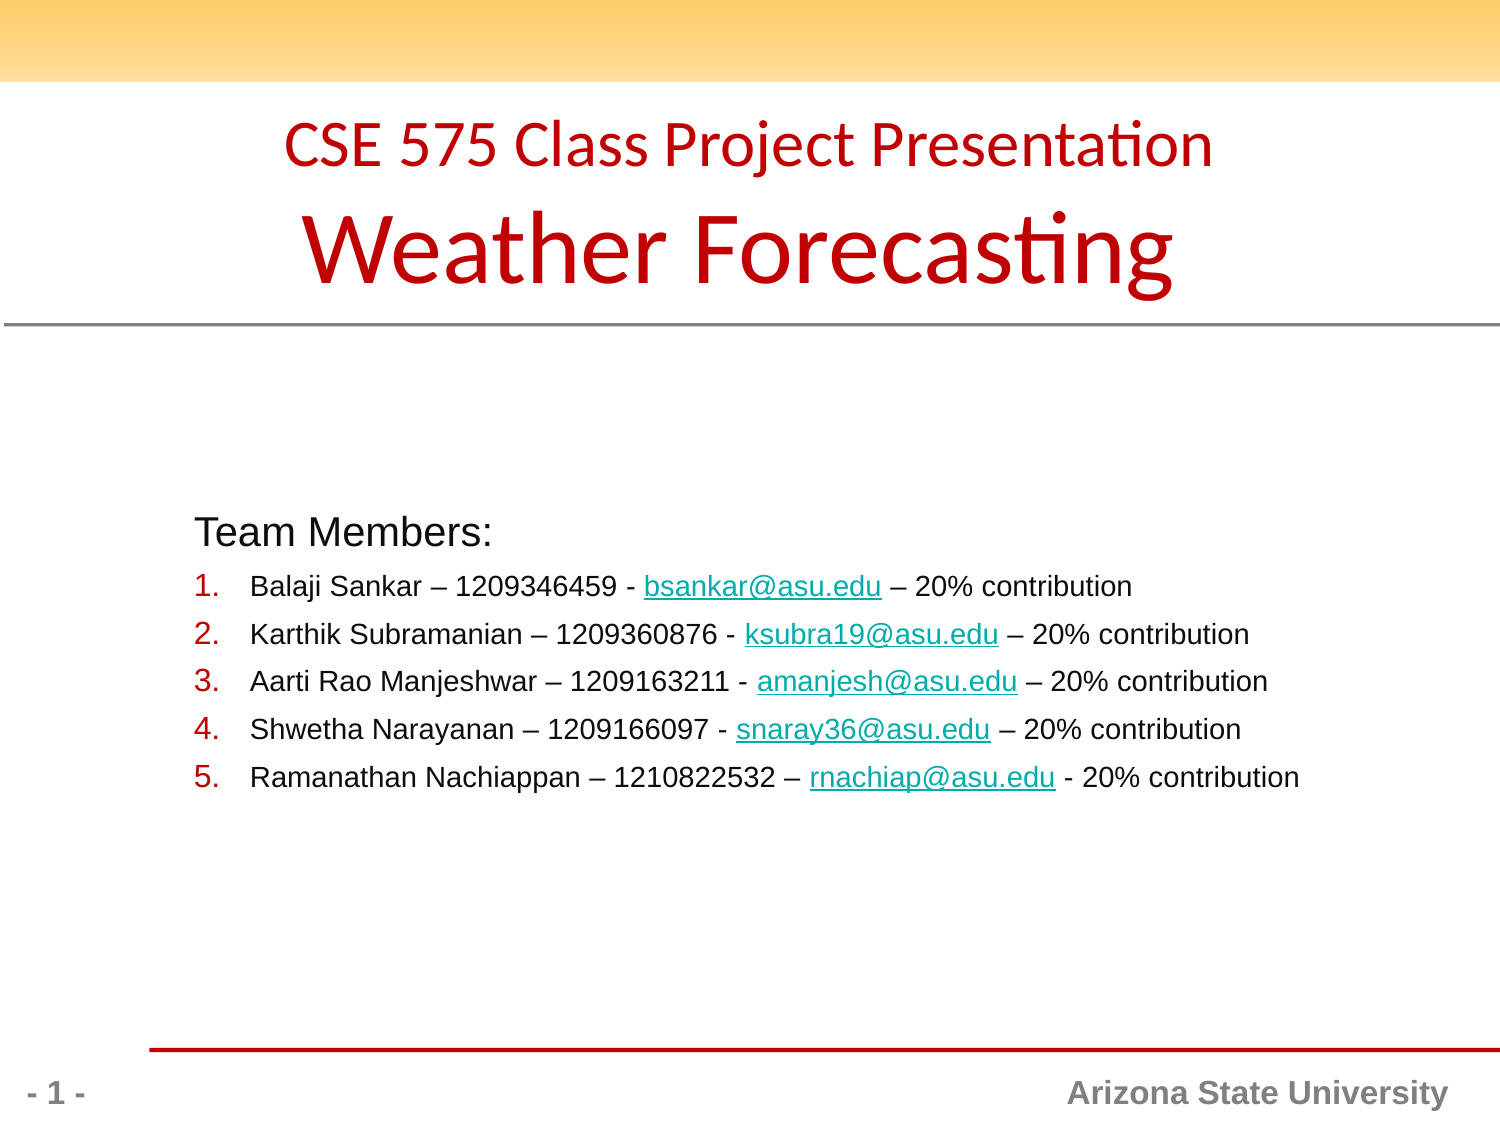

# CSE 575 Class Project Presentation Weather Forecasting
Team Members:
Balaji Sankar – 1209346459 - bsankar@asu.edu – 20% contribution
Karthik Subramanian – 1209360876 - ksubra19@asu.edu – 20% contribution
Aarti Rao Manjeshwar – 1209163211 - amanjesh@asu.edu – 20% contribution
Shwetha Narayanan – 1209166097 - snaray36@asu.edu – 20% contribution
Ramanathan Nachiappan – 1210822532 – rnachiap@asu.edu - 20% contribution

- 1 -